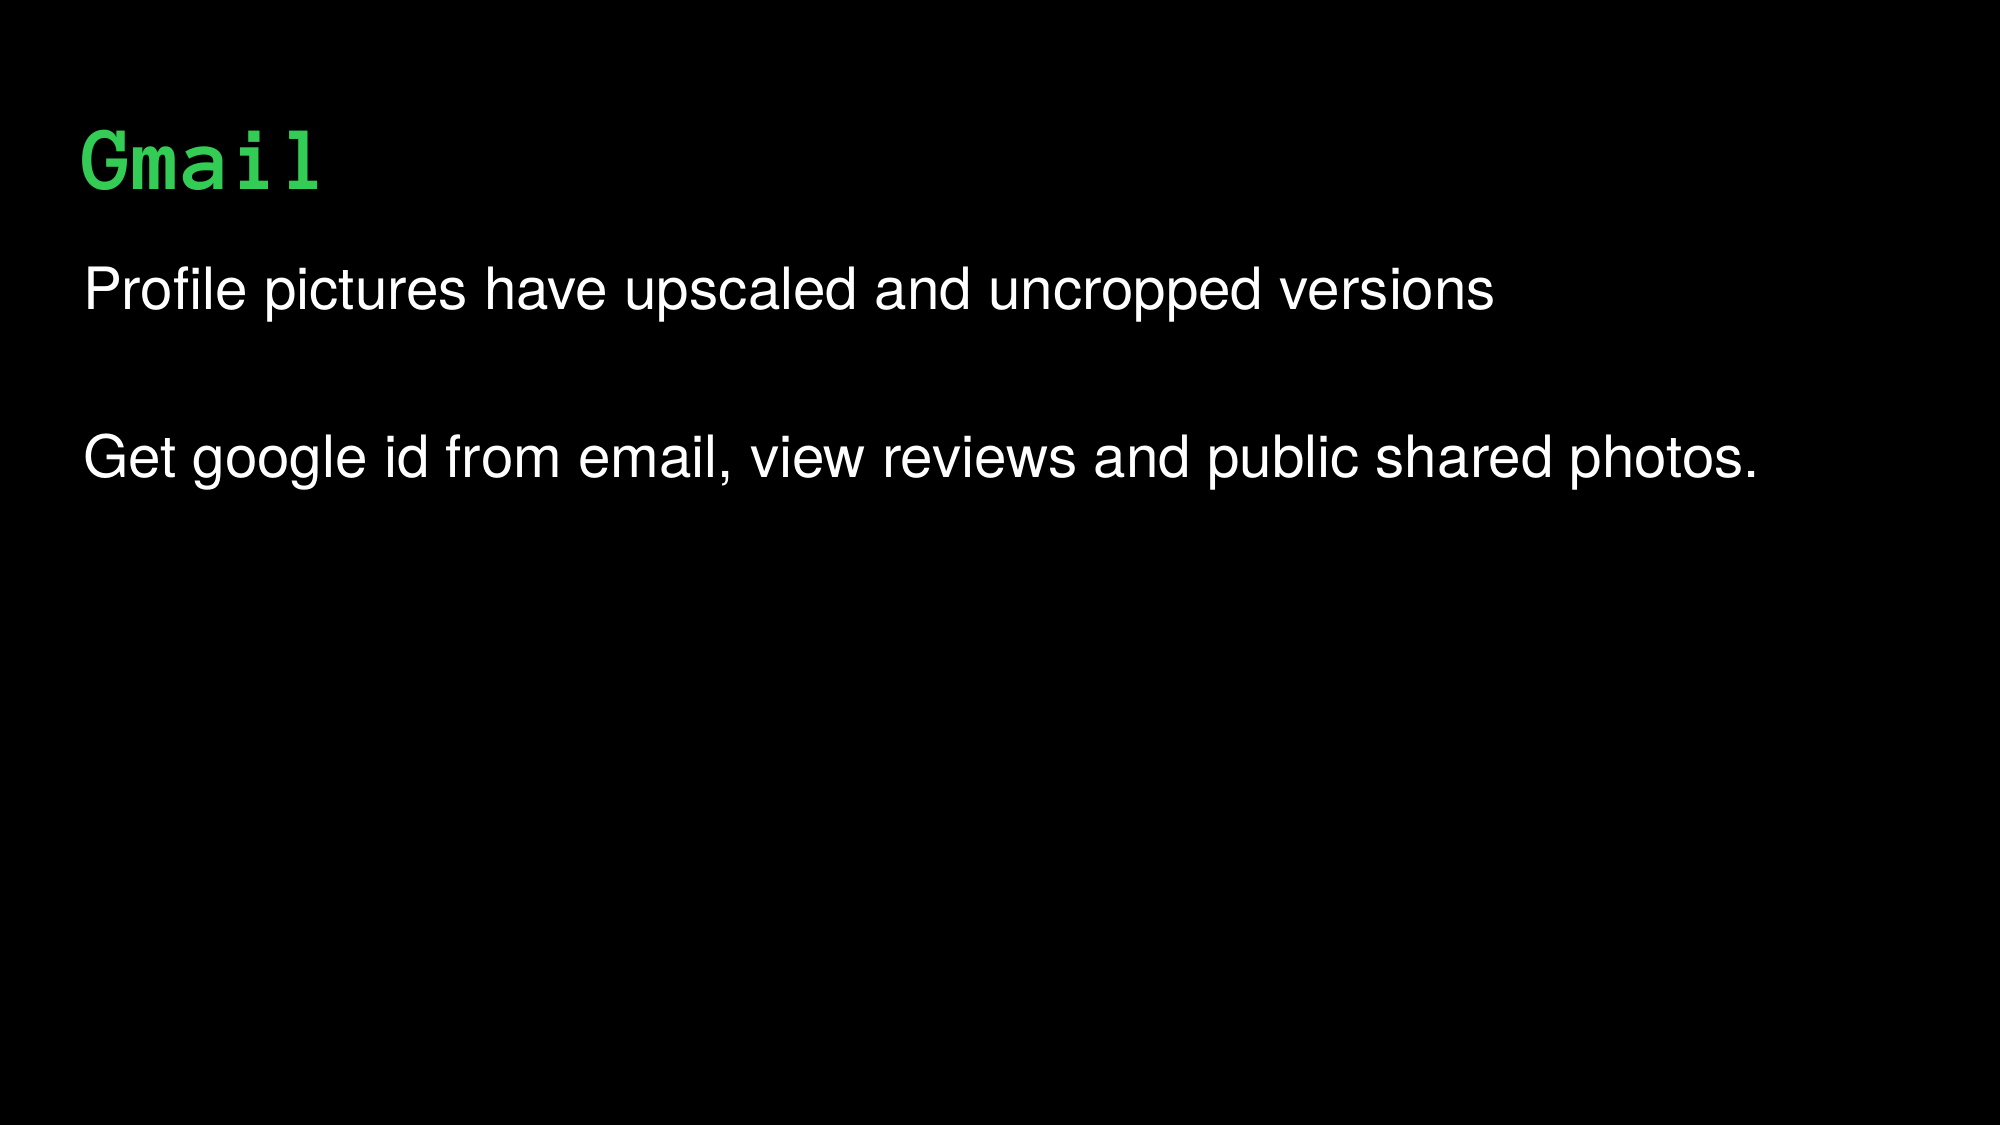

# Gmail
Profile pictures have upscaled and uncropped versions

Get google id from email, view reviews and public shared photos.